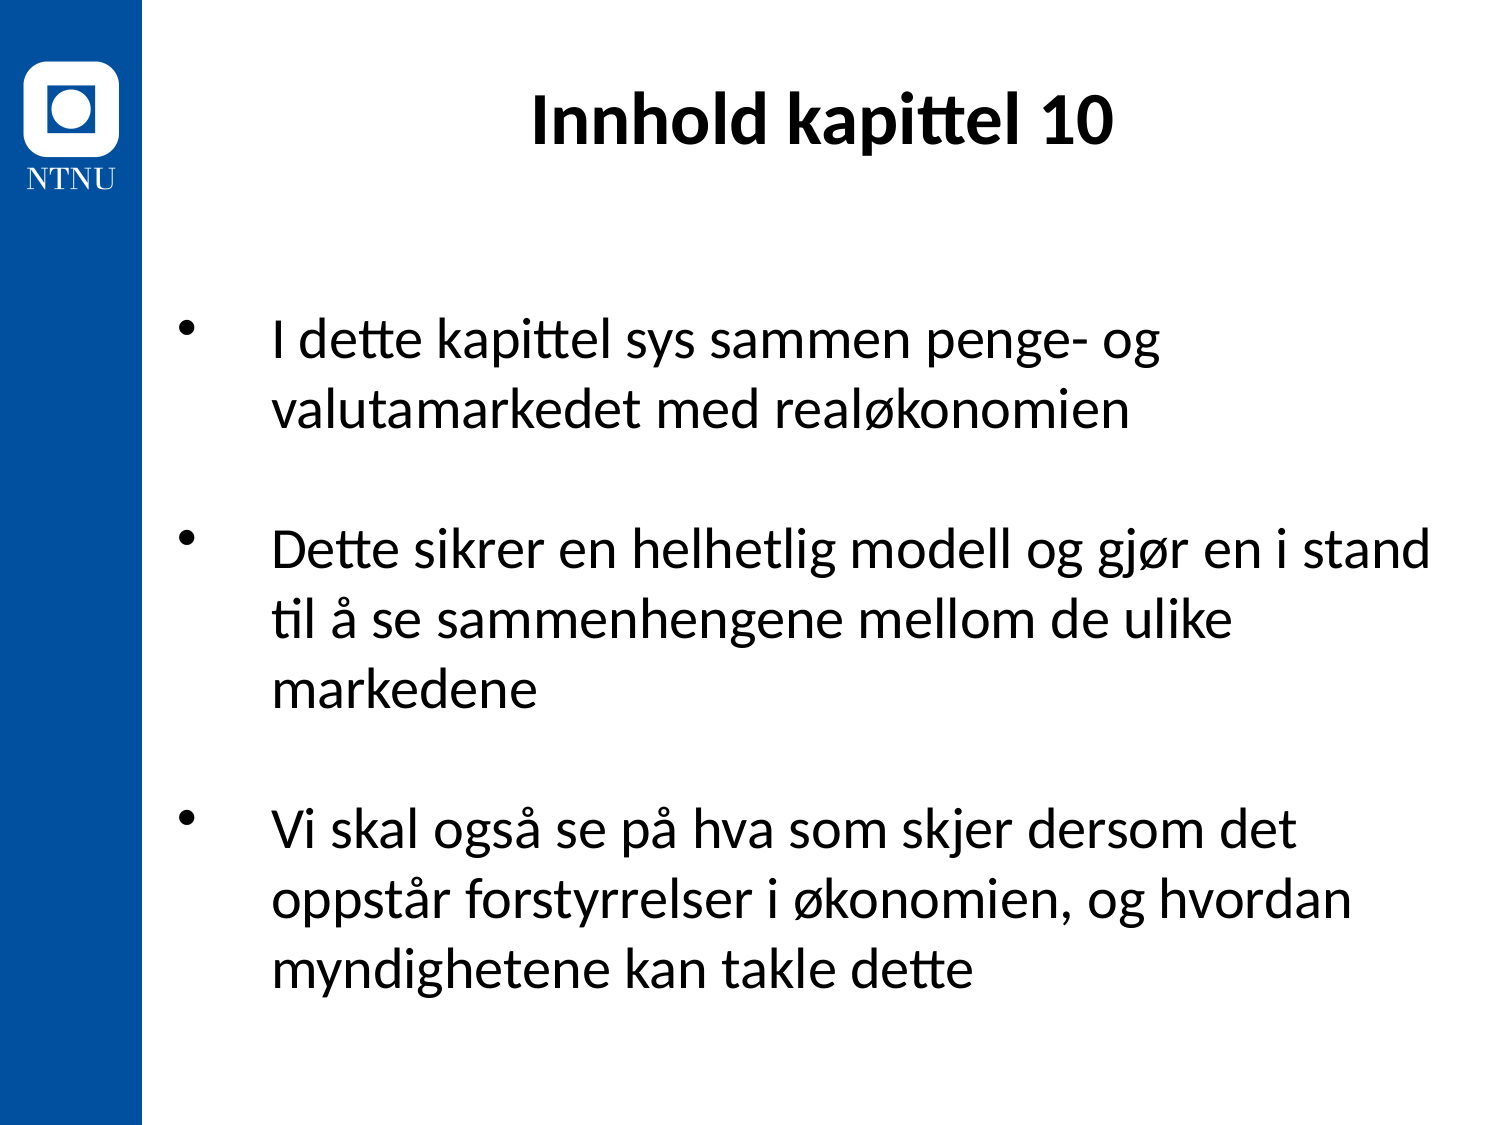

Innhold kapittel 10

I dette kapittel sys sammen penge- og valutamarkedet med realøkonomien

Dette sikrer en helhetlig modell og gjør en i stand til å se sammenhengene mellom de ulike markedene

Vi skal også se på hva som skjer dersom det oppstår forstyrrelser i økonomien, og hvordan myndighetene kan takle dette